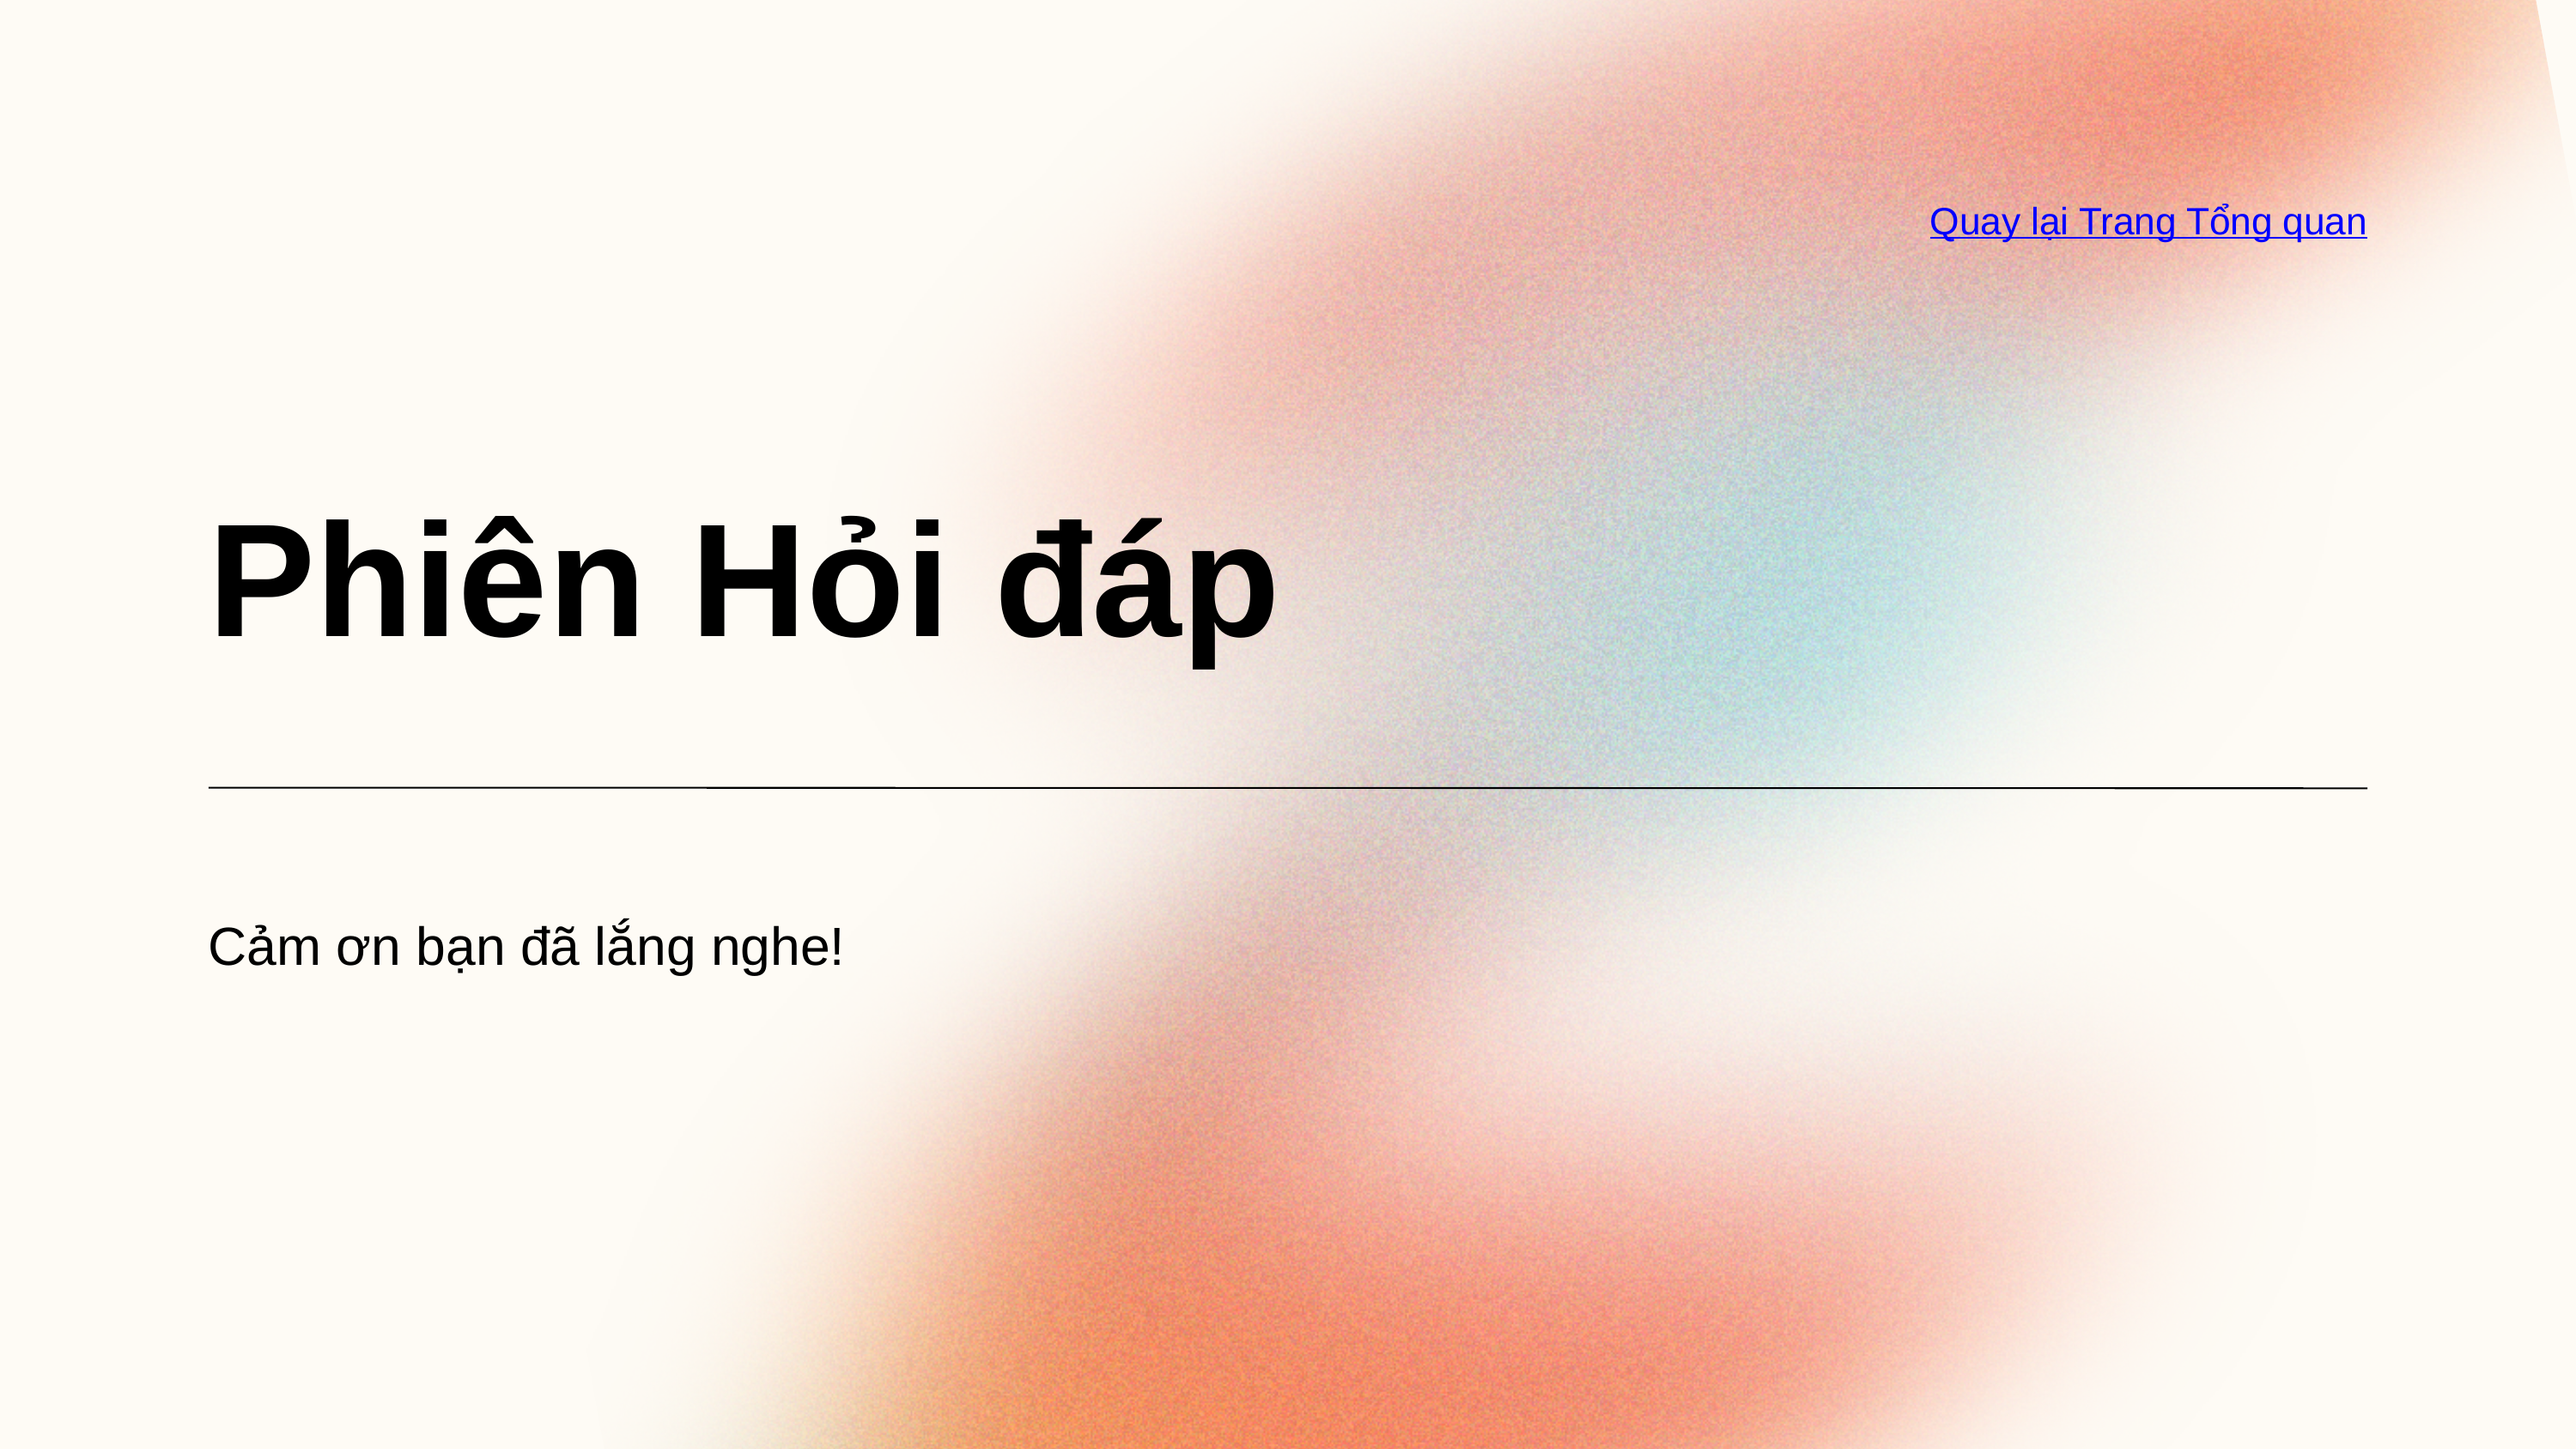

Quay lại Trang Tổng quan
Phiên Hỏi đáp

Cảm ơn bạn đã lắng nghe!